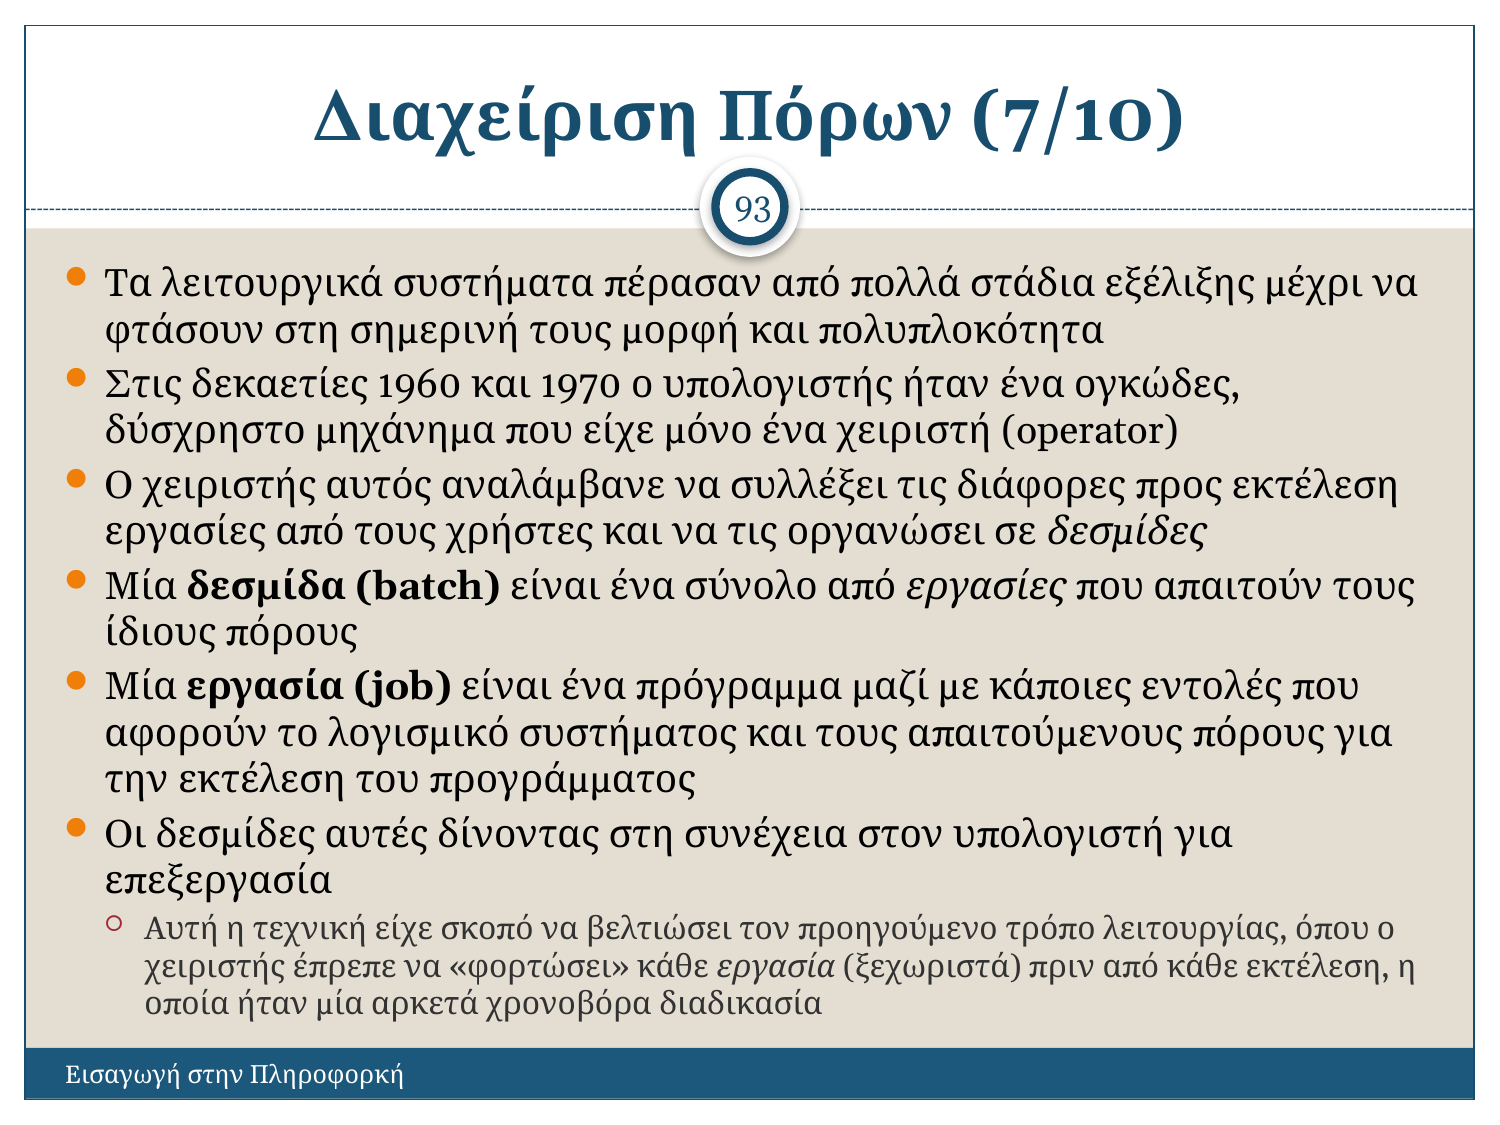

# Διαχείριση Πόρων (7/10)
93
Τα λειτουργικά συστήματα πέρασαν από πολλά στάδια εξέλιξης μέχρι να φτάσουν στη σημερινή τους μορφή και πολυπλοκότητα
Στις δεκαετίες 1960 και 1970 ο υπολογιστής ήταν ένα ογκώδες, δύσχρηστο μηχάνημα που είχε μόνο ένα χειριστή (operator)
Ο χειριστής αυτός αναλάμβανε να συλλέξει τις διάφορες προς εκτέλεση εργασίες από τους χρήστες και να τις οργανώσει σε δεσμίδες
Μία δεσμίδα (batch) είναι ένα σύνολο από εργασίες που απαιτούν τους ίδιους πόρους
Μία εργασία (job) είναι ένα πρόγραμμα μαζί με κάποιες εντολές που αφορούν το λογισμικό συστήματος και τους απαιτούμενους πόρους για την εκτέλεση του προγράμματος
Οι δεσμίδες αυτές δίνοντας στη συνέχεια στον υπολογιστή για επεξεργασία
Αυτή η τεχνική είχε σκοπό να βελτιώσει τον προηγούμενο τρόπο λειτουργίας, όπου ο χειριστής έπρεπε να «φορτώσει» κάθε εργασία (ξεχωριστά) πριν από κάθε εκτέλεση, η οποία ήταν μία αρκετά χρονοβόρα διαδικασία

Εισαγωγή στην Πληροφορκή